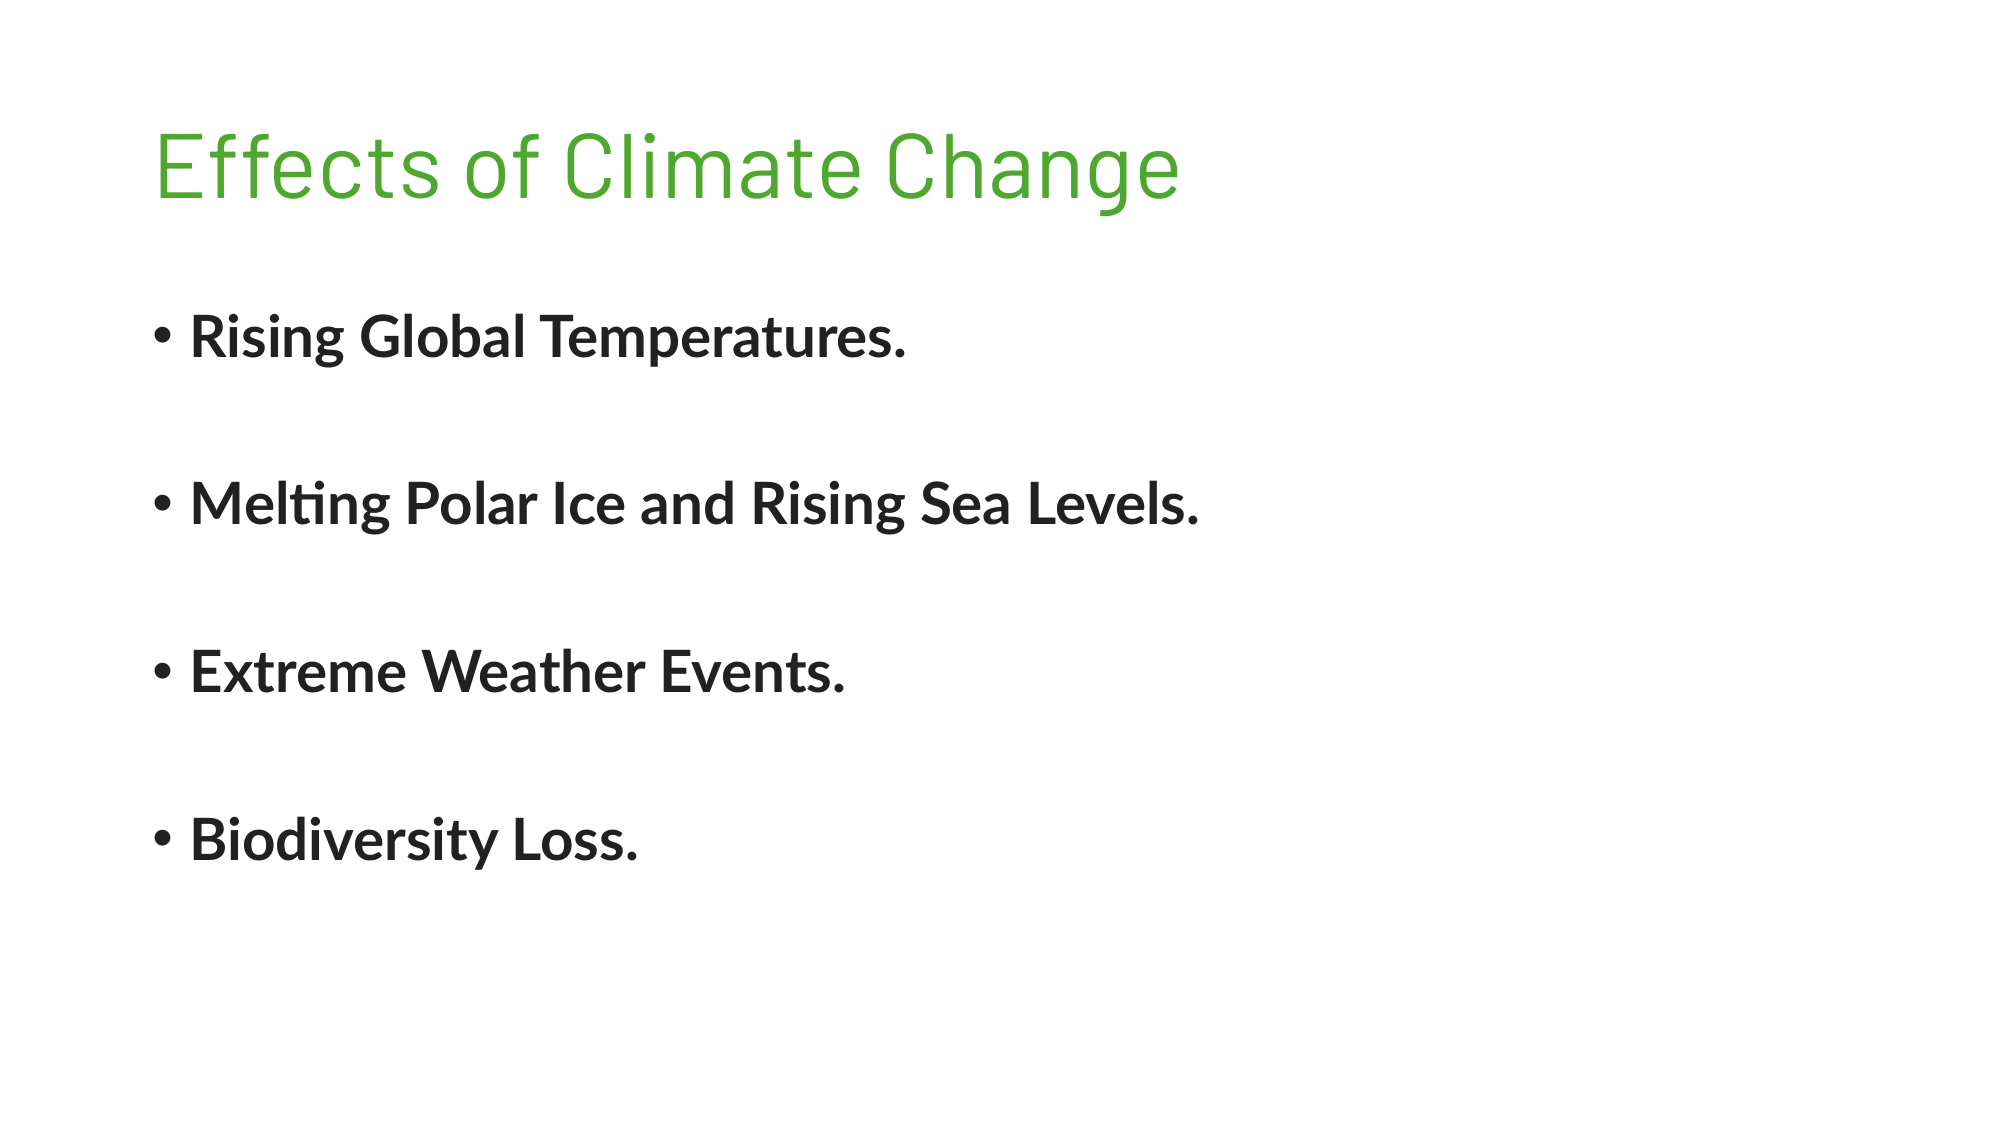

# Effects of Climate Change
Rising Global Temperatures.

Melting Polar Ice and Rising Sea Levels.

Extreme Weather Events.

Biodiversity Loss.